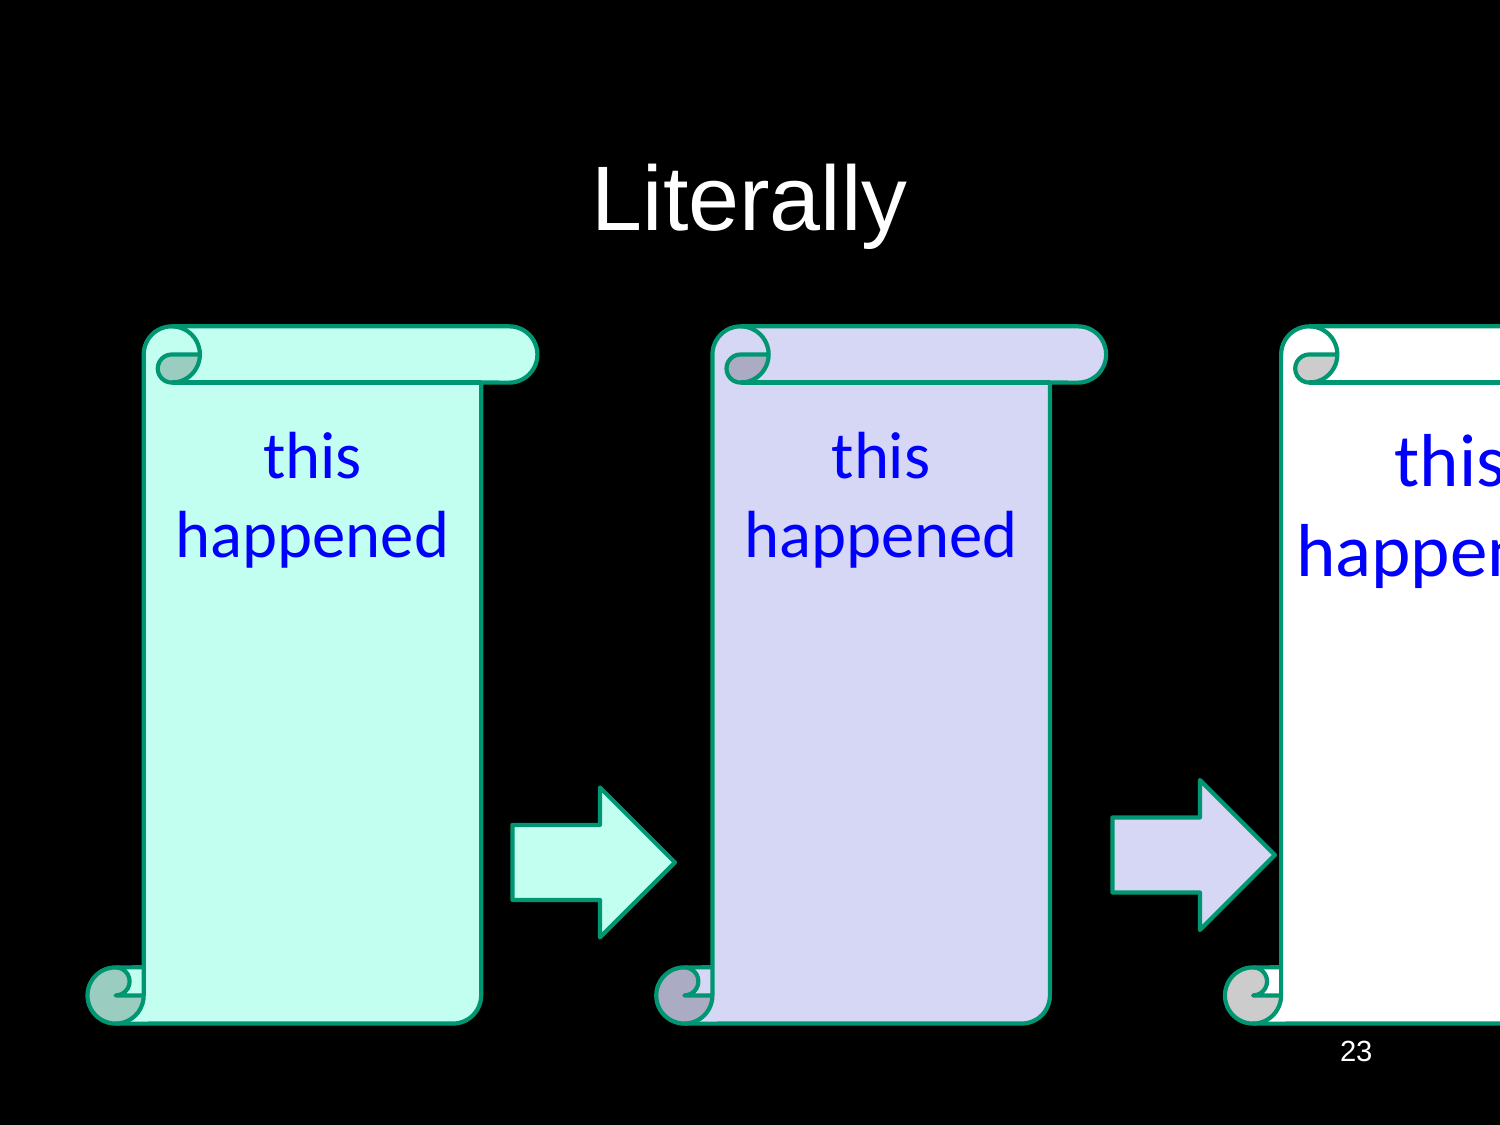

# Literally

this happened
this happened
this happened

23